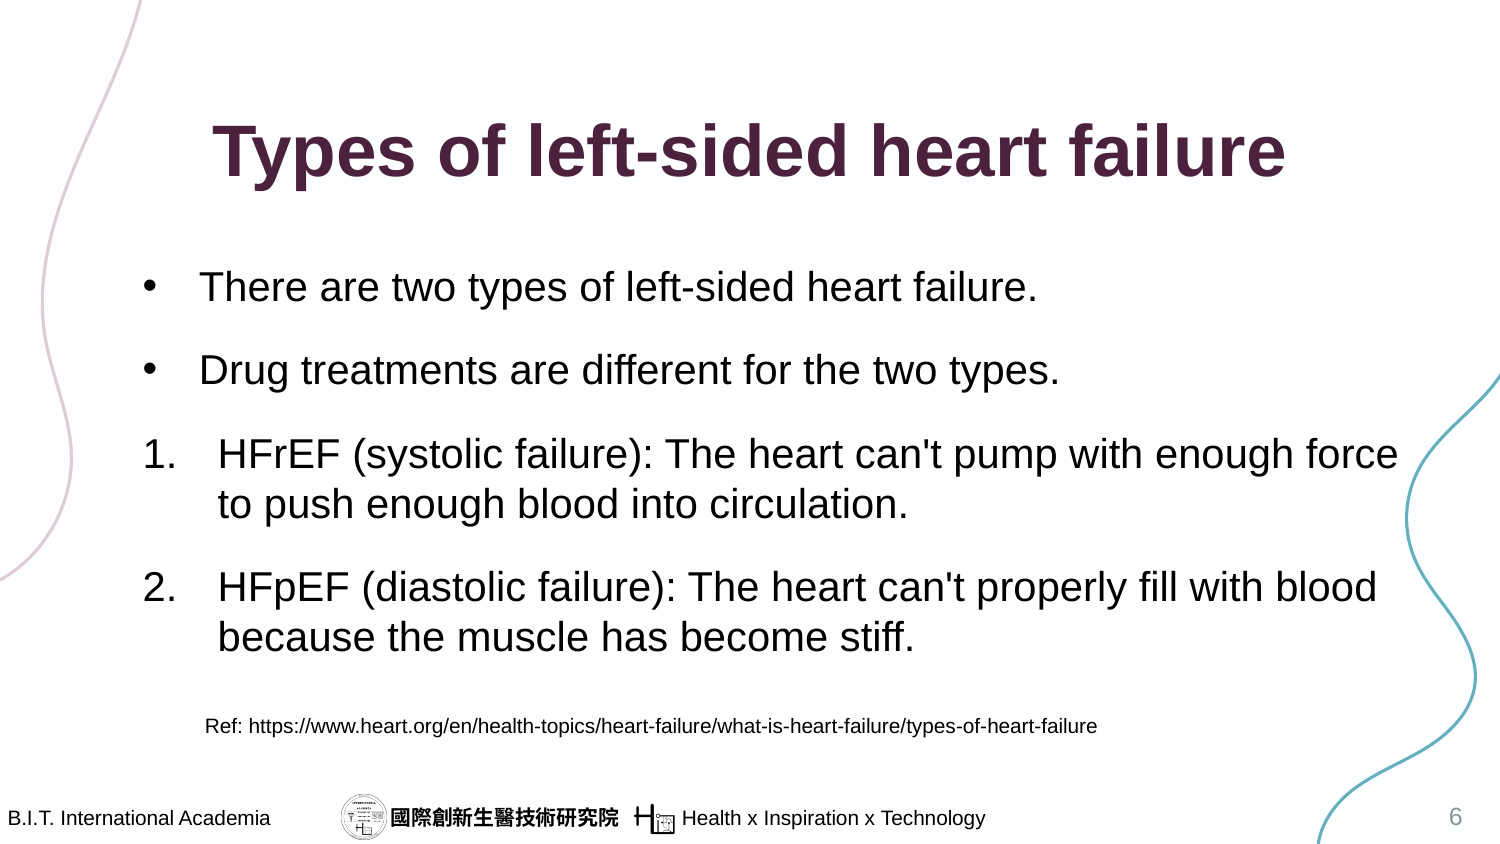

# Types of left-sided heart failure
There are two types of left-sided heart failure.
Drug treatments are different for the two types.
HFrEF (systolic failure): The heart can't pump with enough force to push enough blood into circulation.
HFpEF (diastolic failure): The heart can't properly fill with blood because the muscle has become stiff.
Ref: https://www.heart.org/en/health-topics/heart-failure/what-is-heart-failure/types-of-heart-failure
6